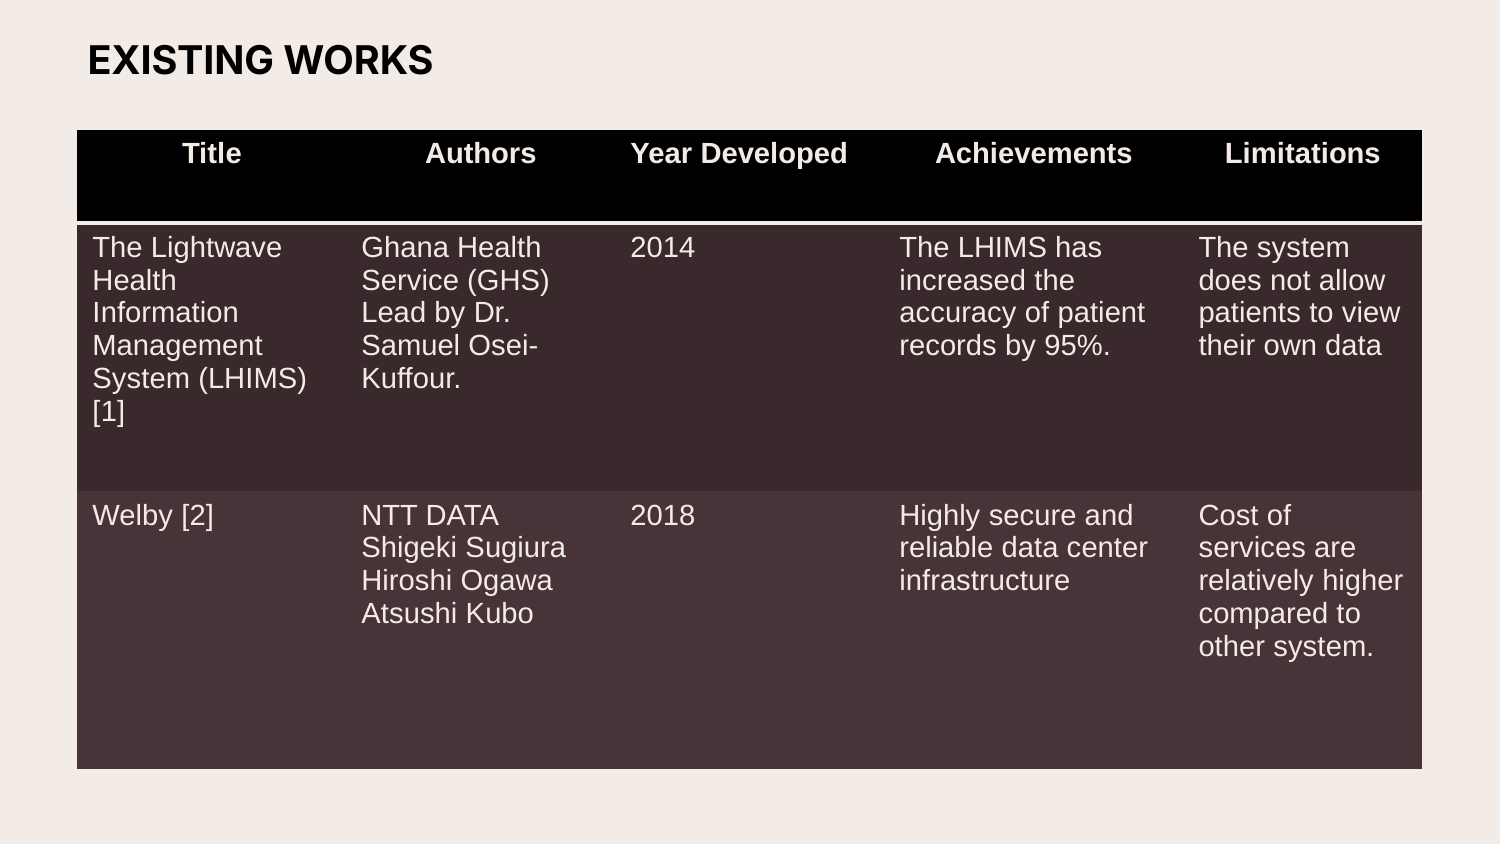

# EXISTING WORKS
| Title | Authors | Year Developed | Achievements | Limitations |
| --- | --- | --- | --- | --- |
| The Lightwave Health Information Management System (LHIMS) [1] | Ghana Health Service (GHS) Lead by Dr. Samuel Osei-Kuffour. | 2014 | The LHIMS has increased the accuracy of patient records by 95%. | The system does not allow patients to view their own data |
| Welby [2] | NTT DATA Shigeki Sugiura Hiroshi Ogawa Atsushi Kubo | 2018 | Highly secure and reliable data center infrastructure | Cost of services are relatively higher compared to other system. |